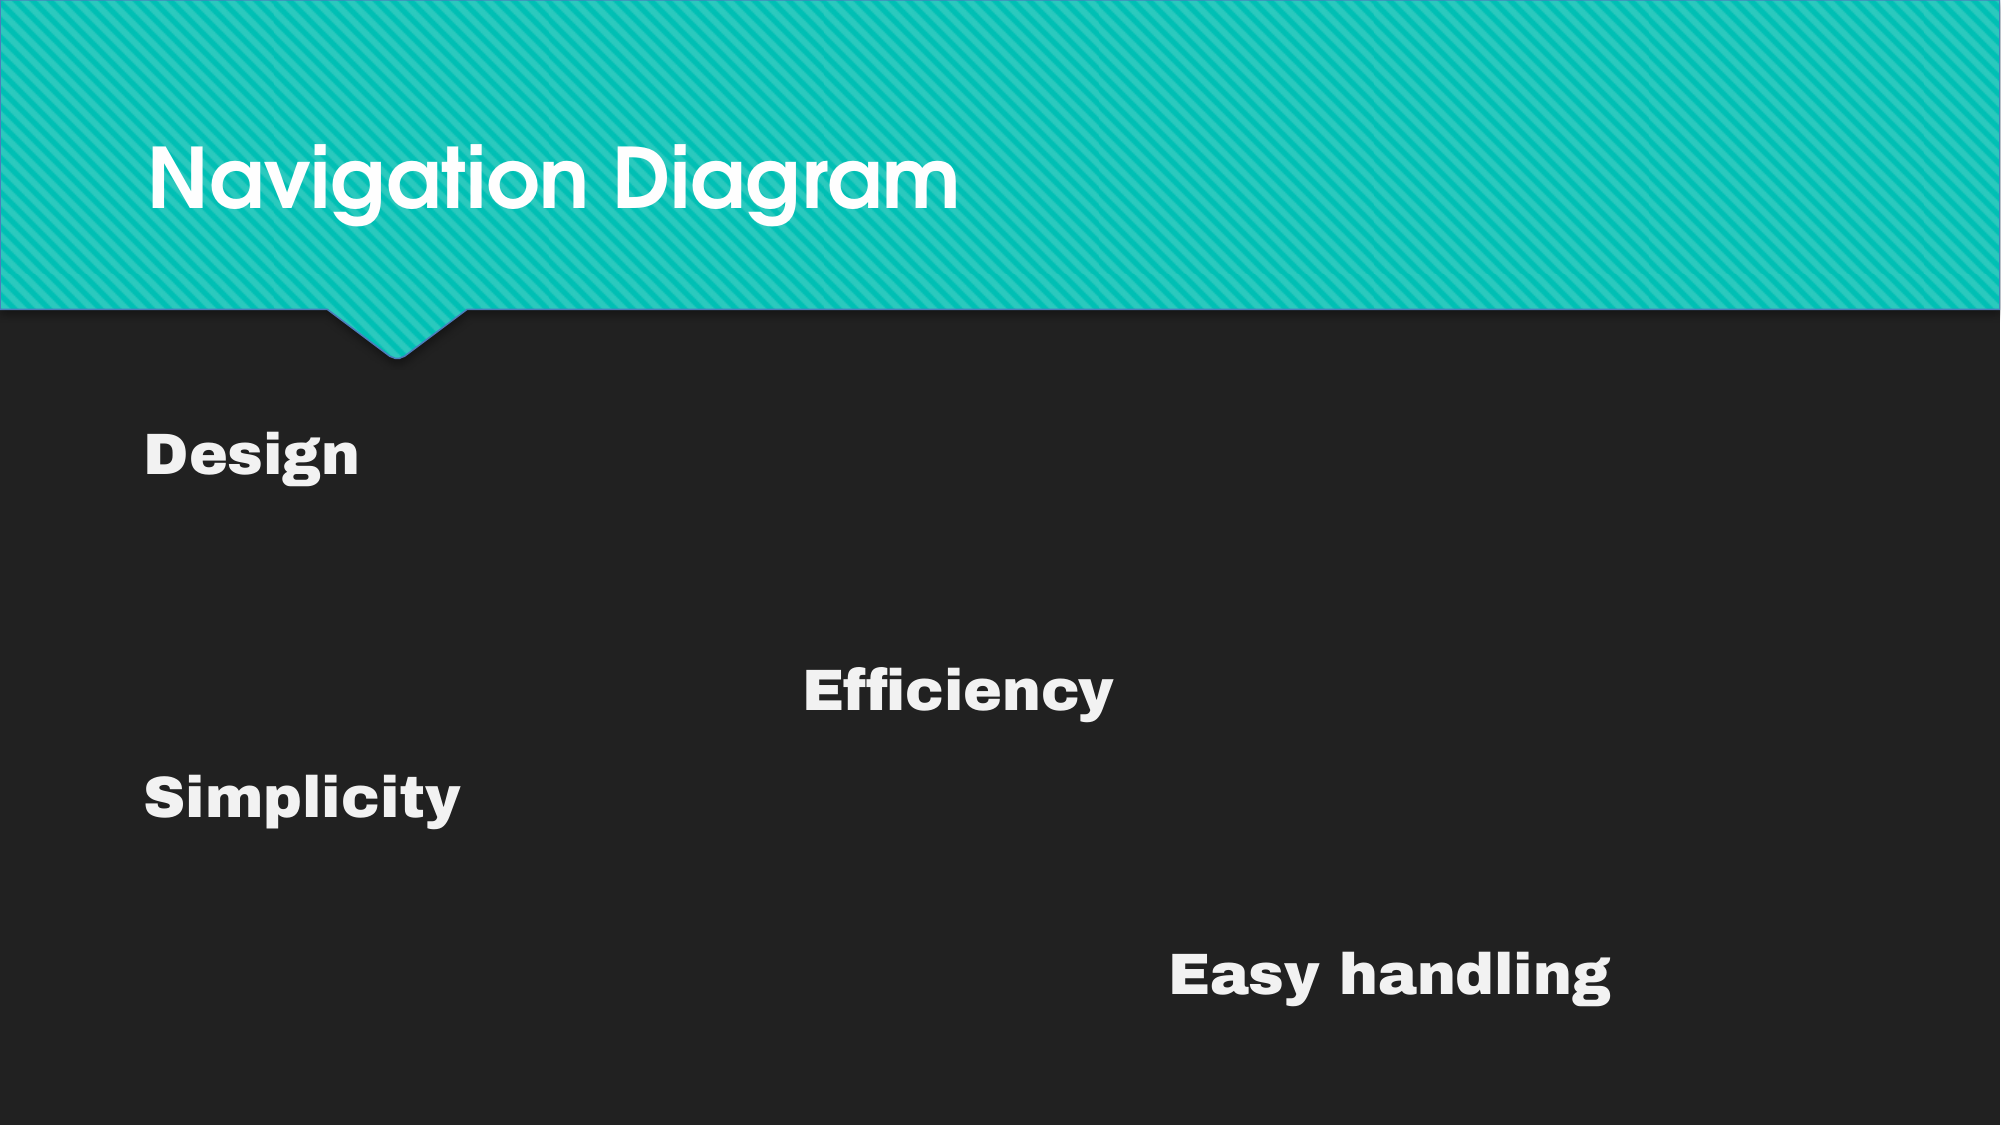

Navigation Diagram
Design
Efficiency
Simplicity
Easy handling